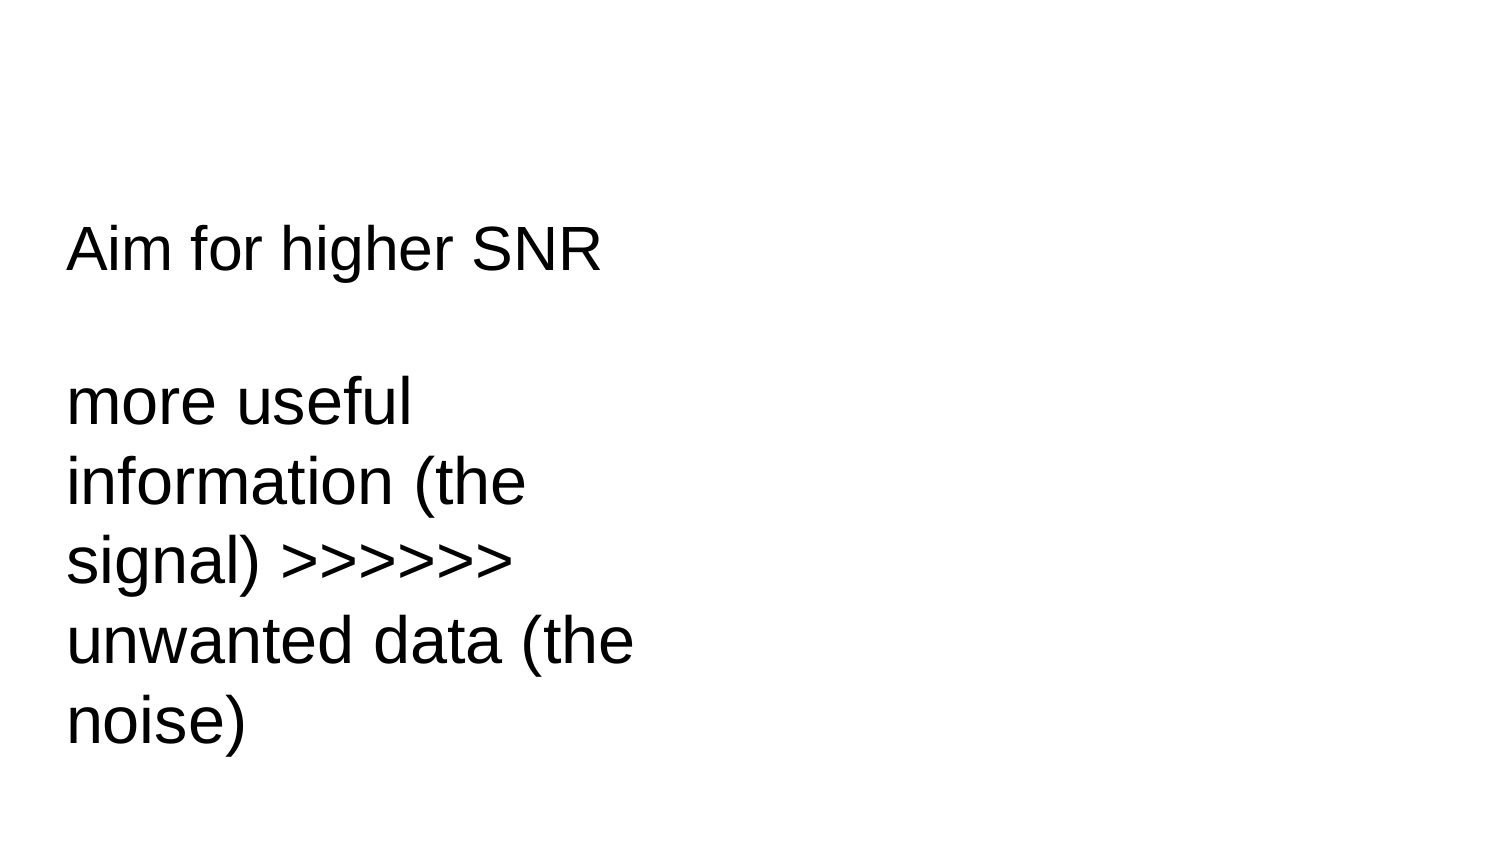

Great Minds Think Unalike And Learn Differently
Representation Matters!
Aim for higher SNR

more useful information (the signal) >>>>>> unwanted data (the noise)